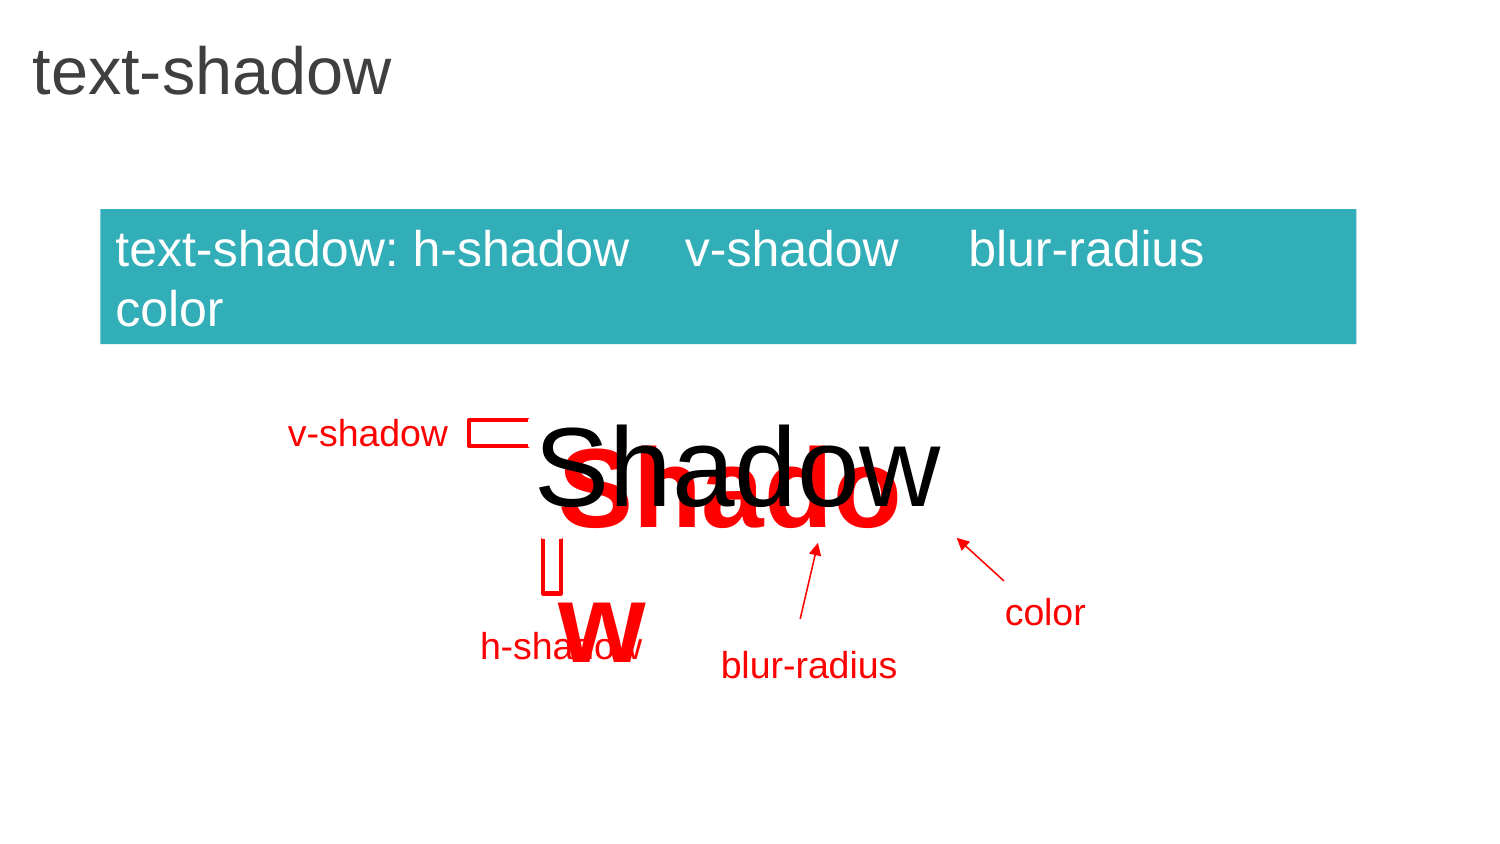

text-shadow
text-shadow: h-shadow    v-shadow     blur-radius      color
Shadow
v-shadow
Shadow

color
h-shadow
blur-radius